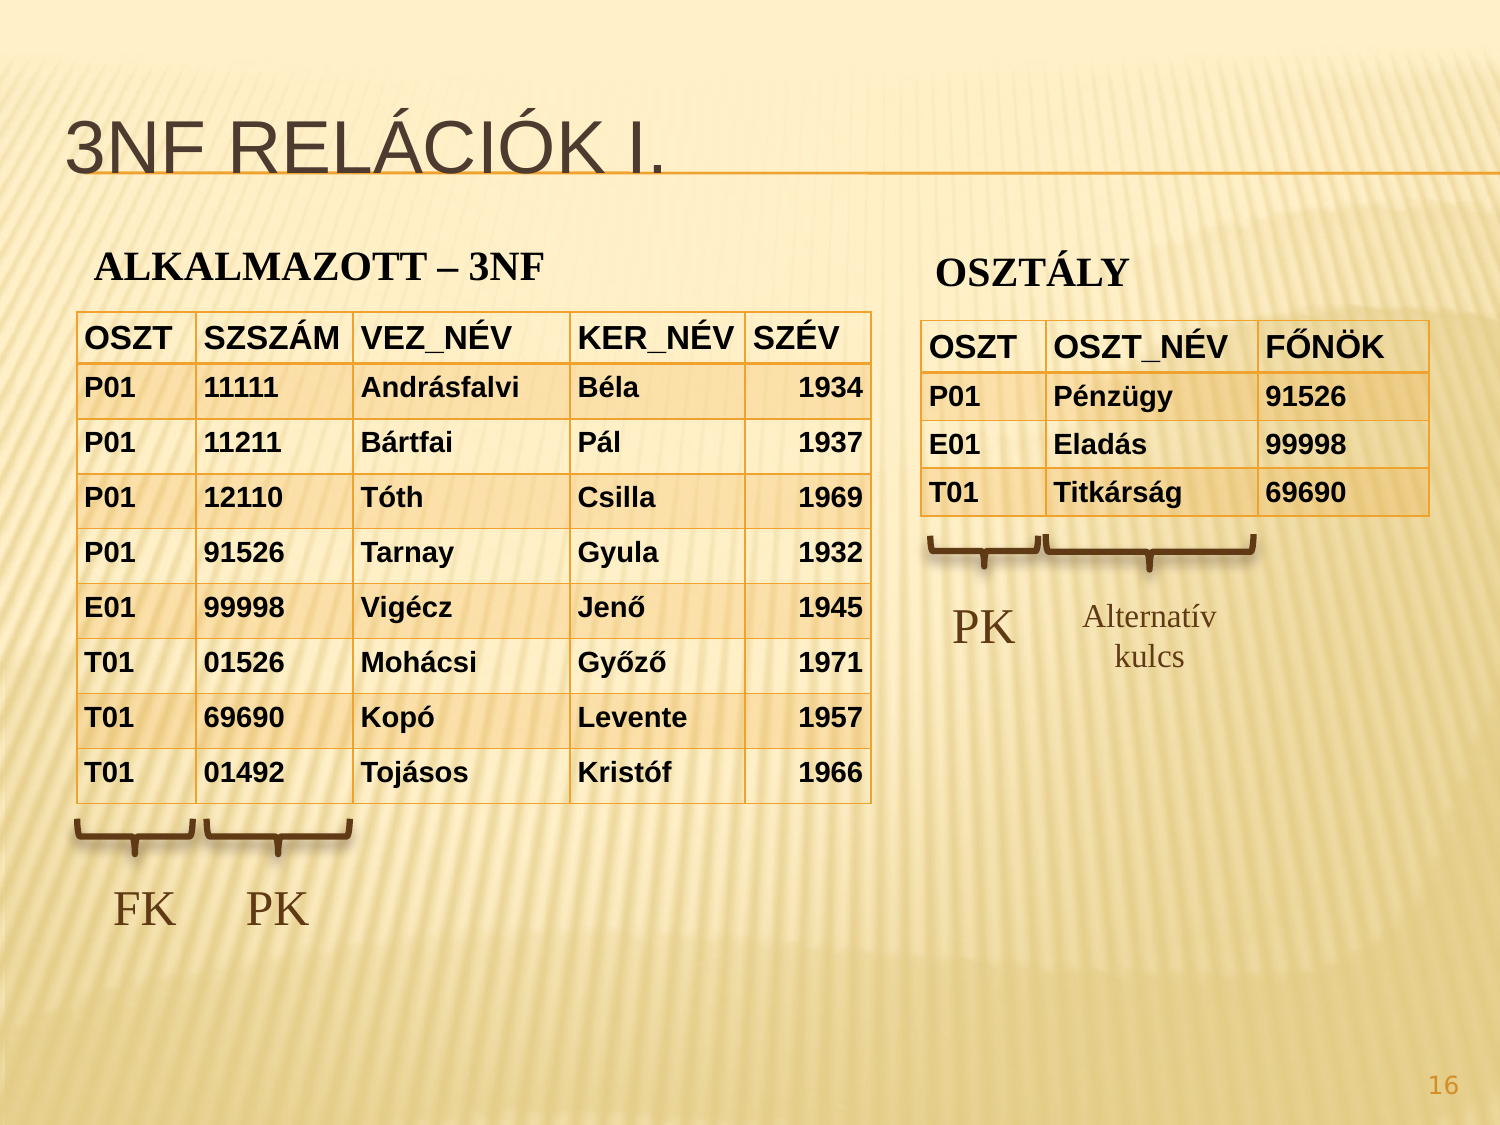

# 3NF relációk I.
ALKALMAZOTT – 3NF
OSZTÁLY
| OSZT | SZSZÁM | VEZ\_NÉV | KER\_NÉV | SZÉV |
| --- | --- | --- | --- | --- |
| P01 | 11111 | Andrásfalvi | Béla | 1934 |
| P01 | 11211 | Bártfai | Pál | 1937 |
| P01 | 12110 | Tóth | Csilla | 1969 |
| P01 | 91526 | Tarnay | Gyula | 1932 |
| E01 | 99998 | Vigécz | Jenő | 1945 |
| T01 | 01526 | Mohácsi | Győző | 1971 |
| T01 | 69690 | Kopó | Levente | 1957 |
| T01 | 01492 | Tojásos | Kristóf | 1966 |
| OSZT | OSZT\_NÉV | FŐNÖK |
| --- | --- | --- |
| P01 | Pénzügy | 91526 |
| E01 | Eladás | 99998 |
| T01 | Titkárság | 69690 |

PK
Alternatív
kulcs

FK
PK
16